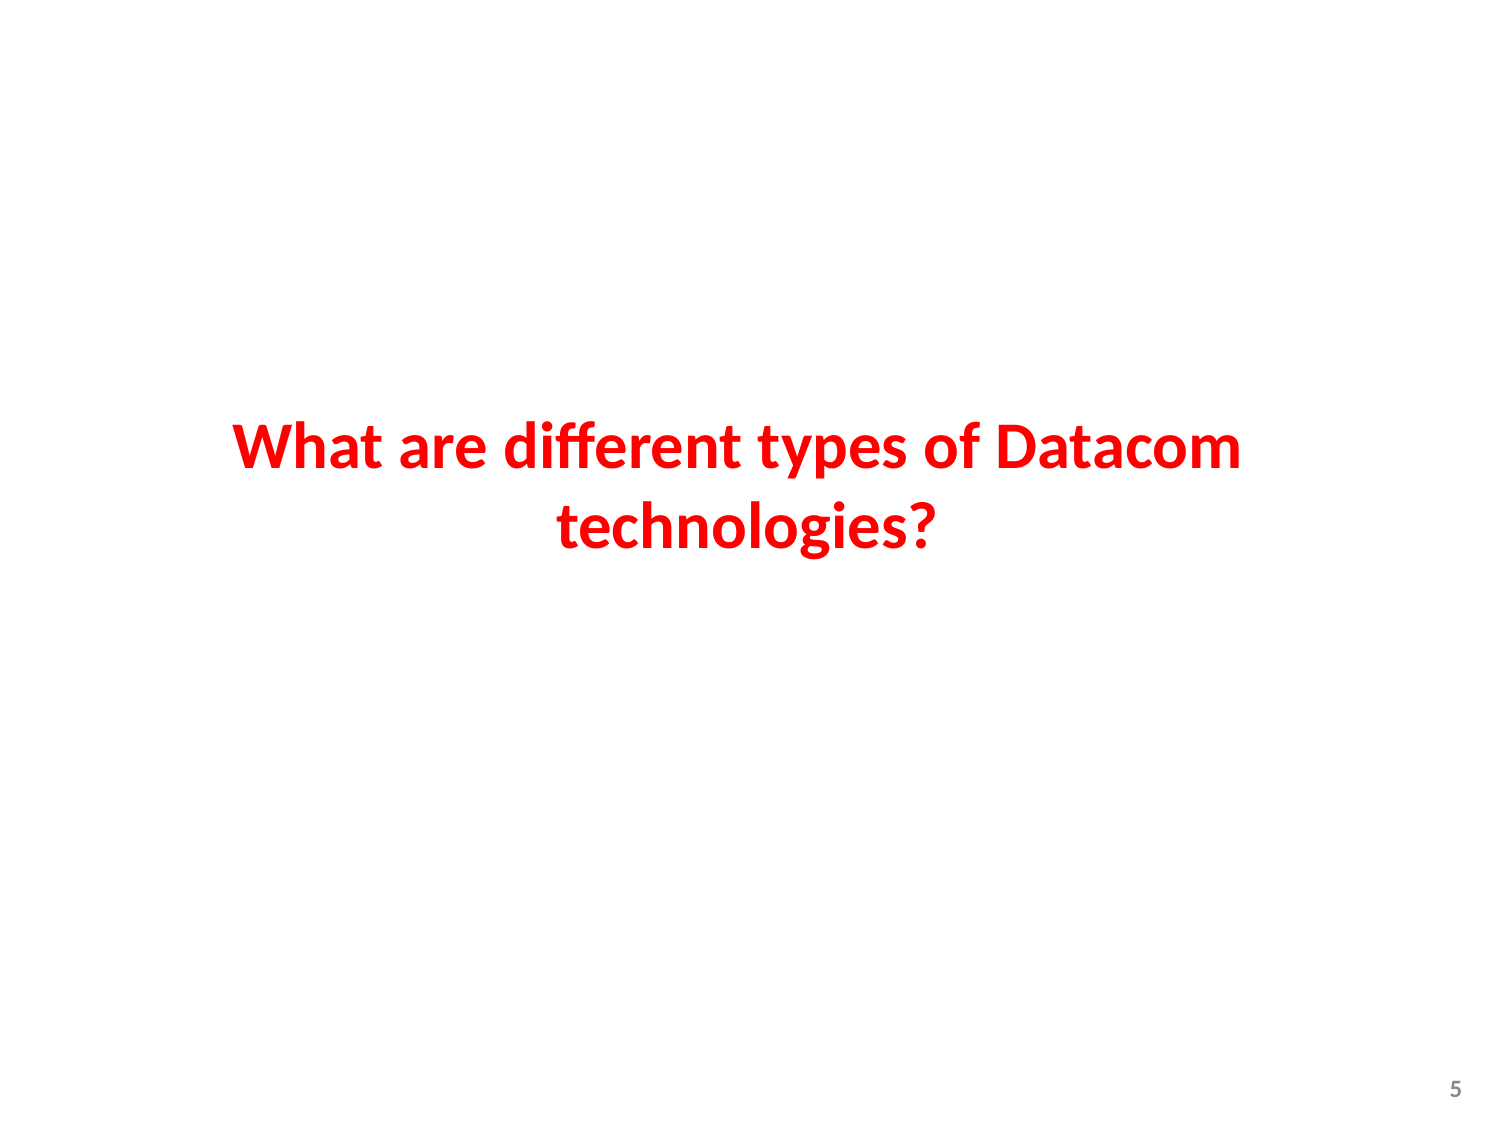

# What are different types of Datacom technologies?